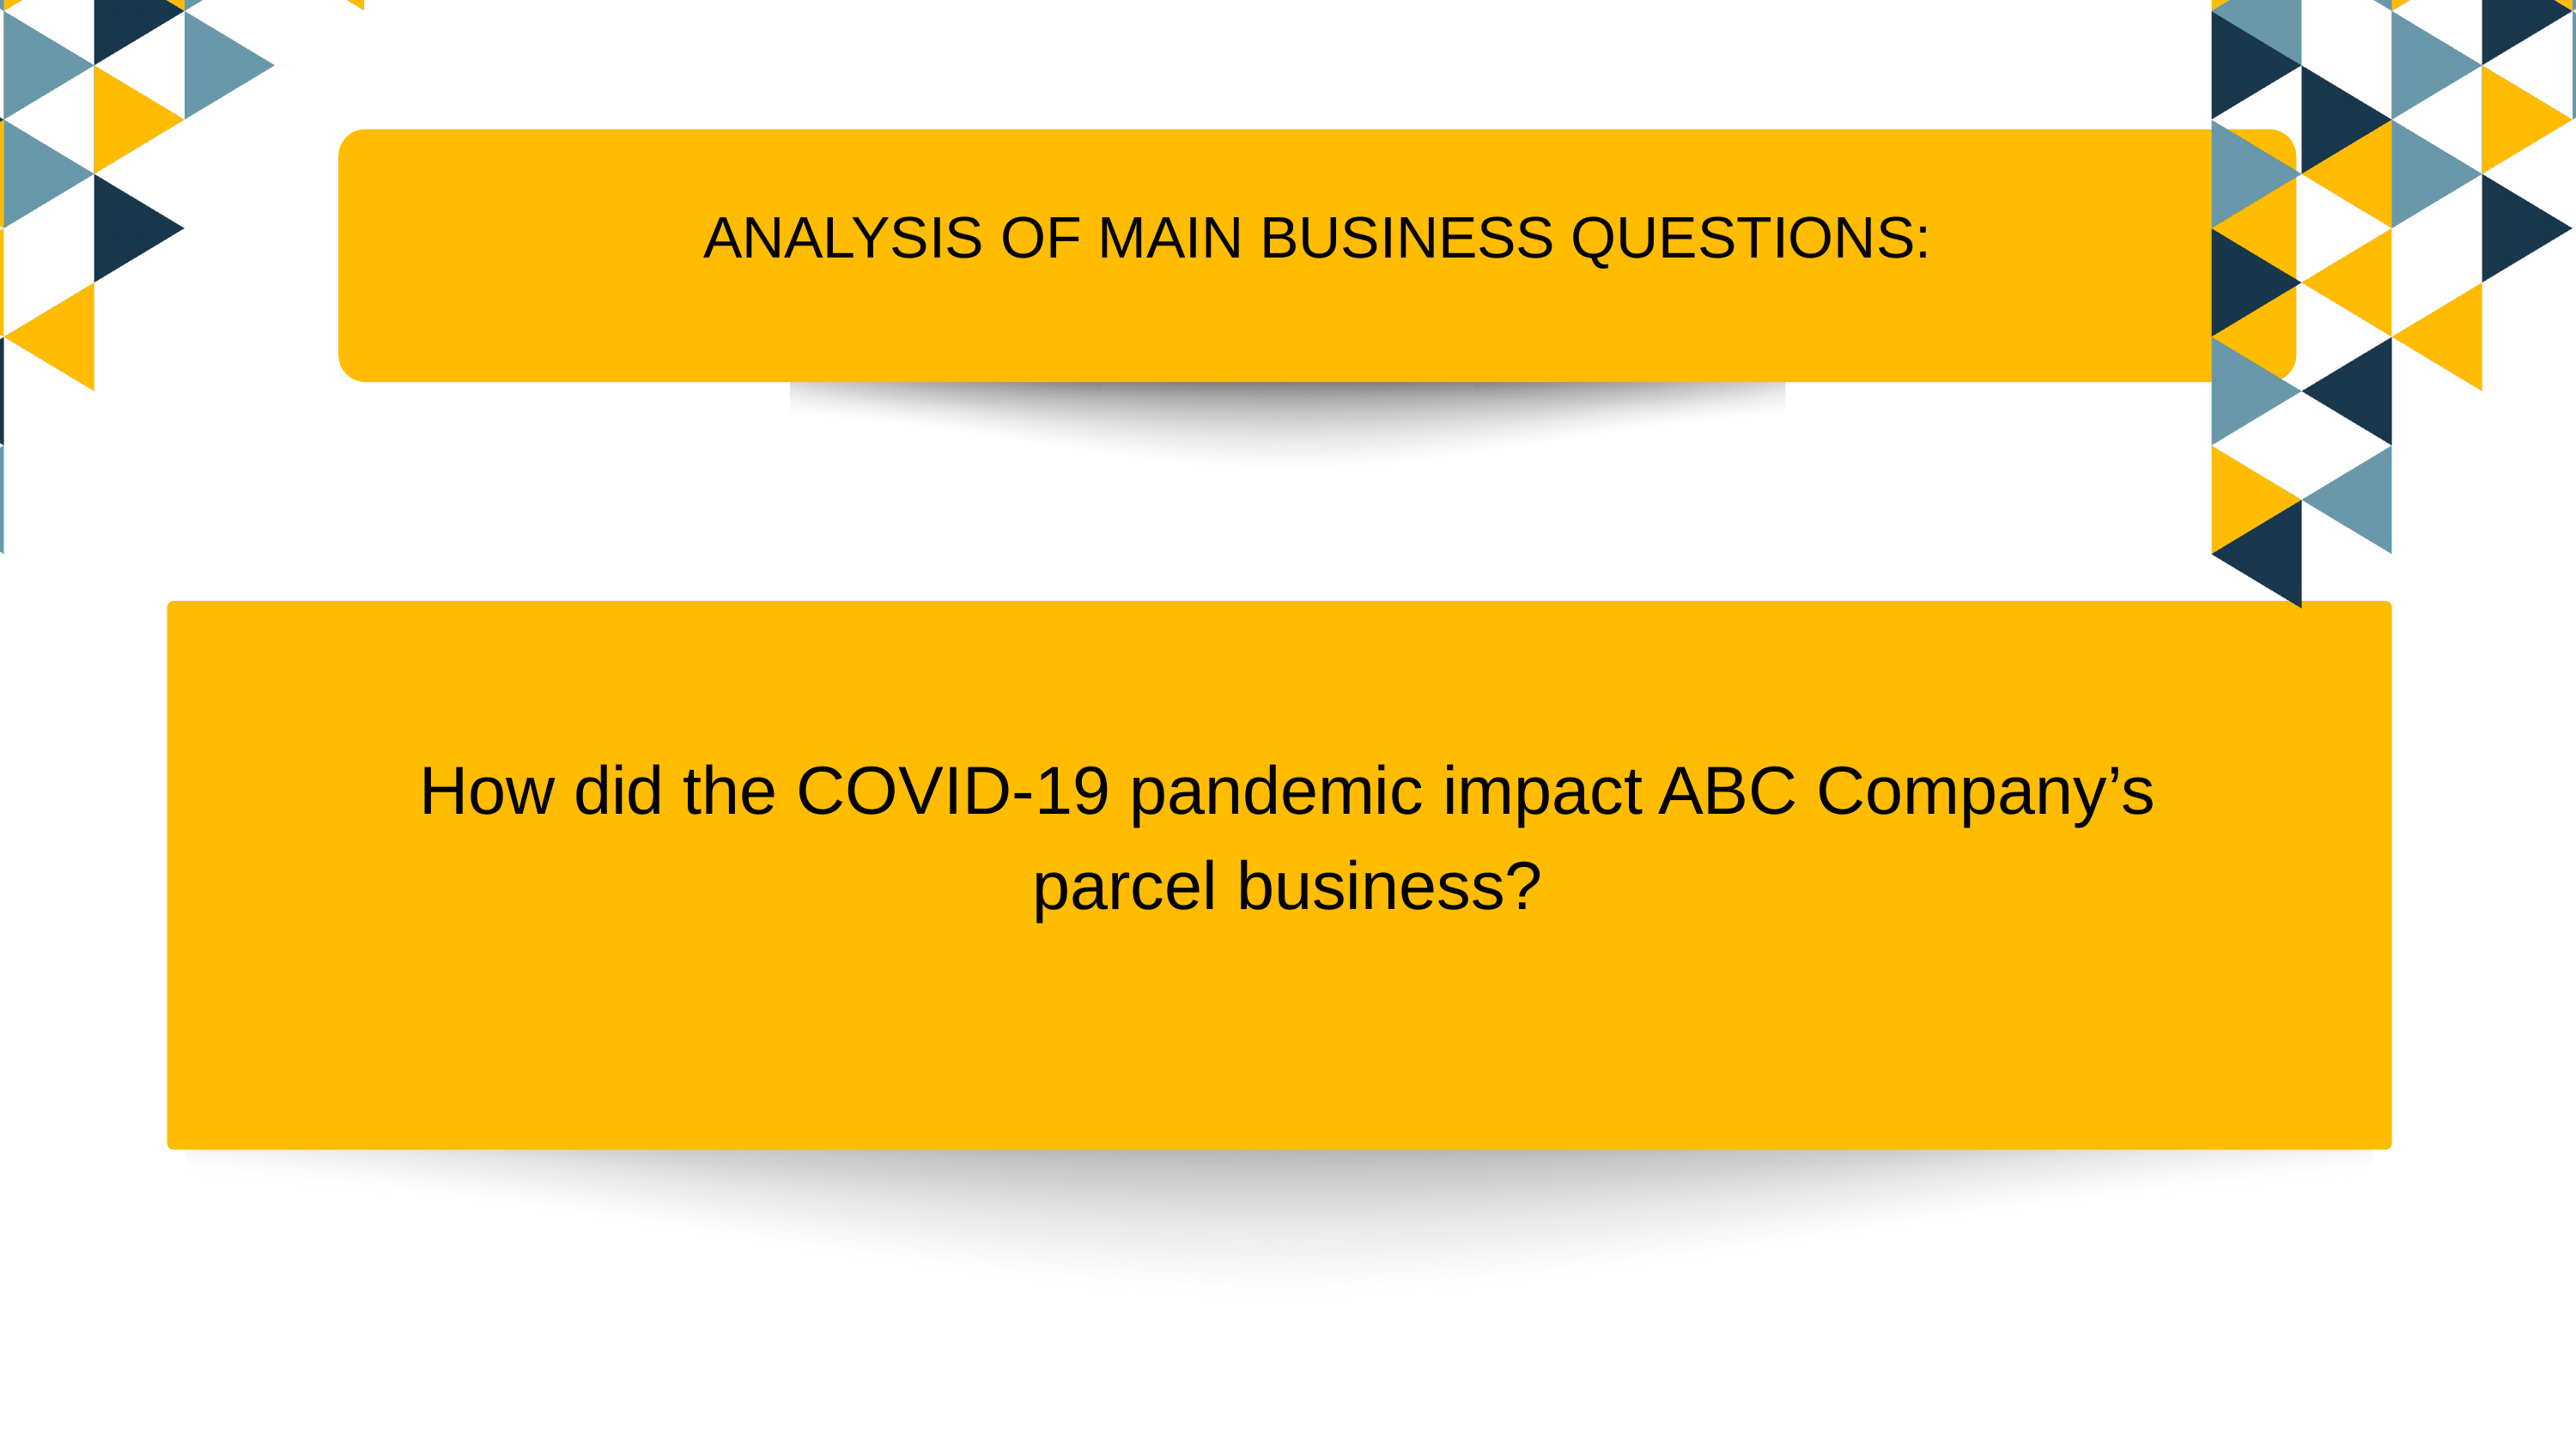

ANALYSIS OF MAIN BUSINESS QUESTIONS:

How did the COVID-19 pandemic impact ABC Company’s parcel business?